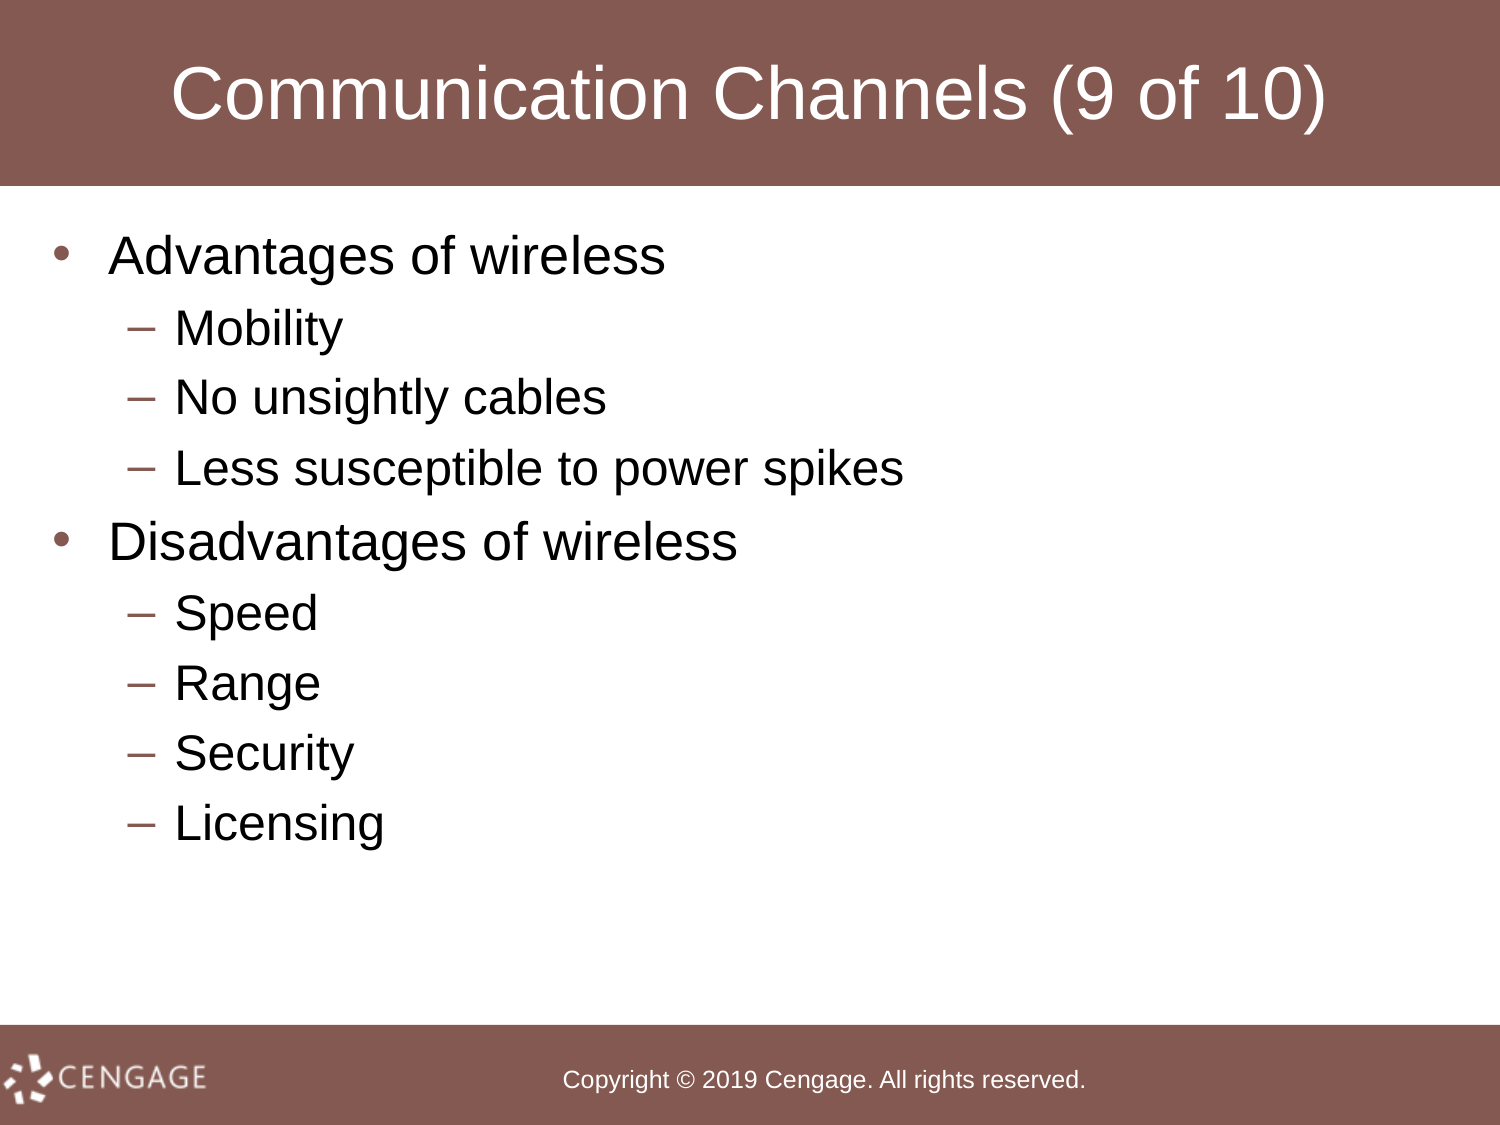

# Communication Channels (9 of 10)
Advantages of wireless
Mobility
No unsightly cables
Less susceptible to power spikes
Disadvantages of wireless
Speed
Range
Security
Licensing